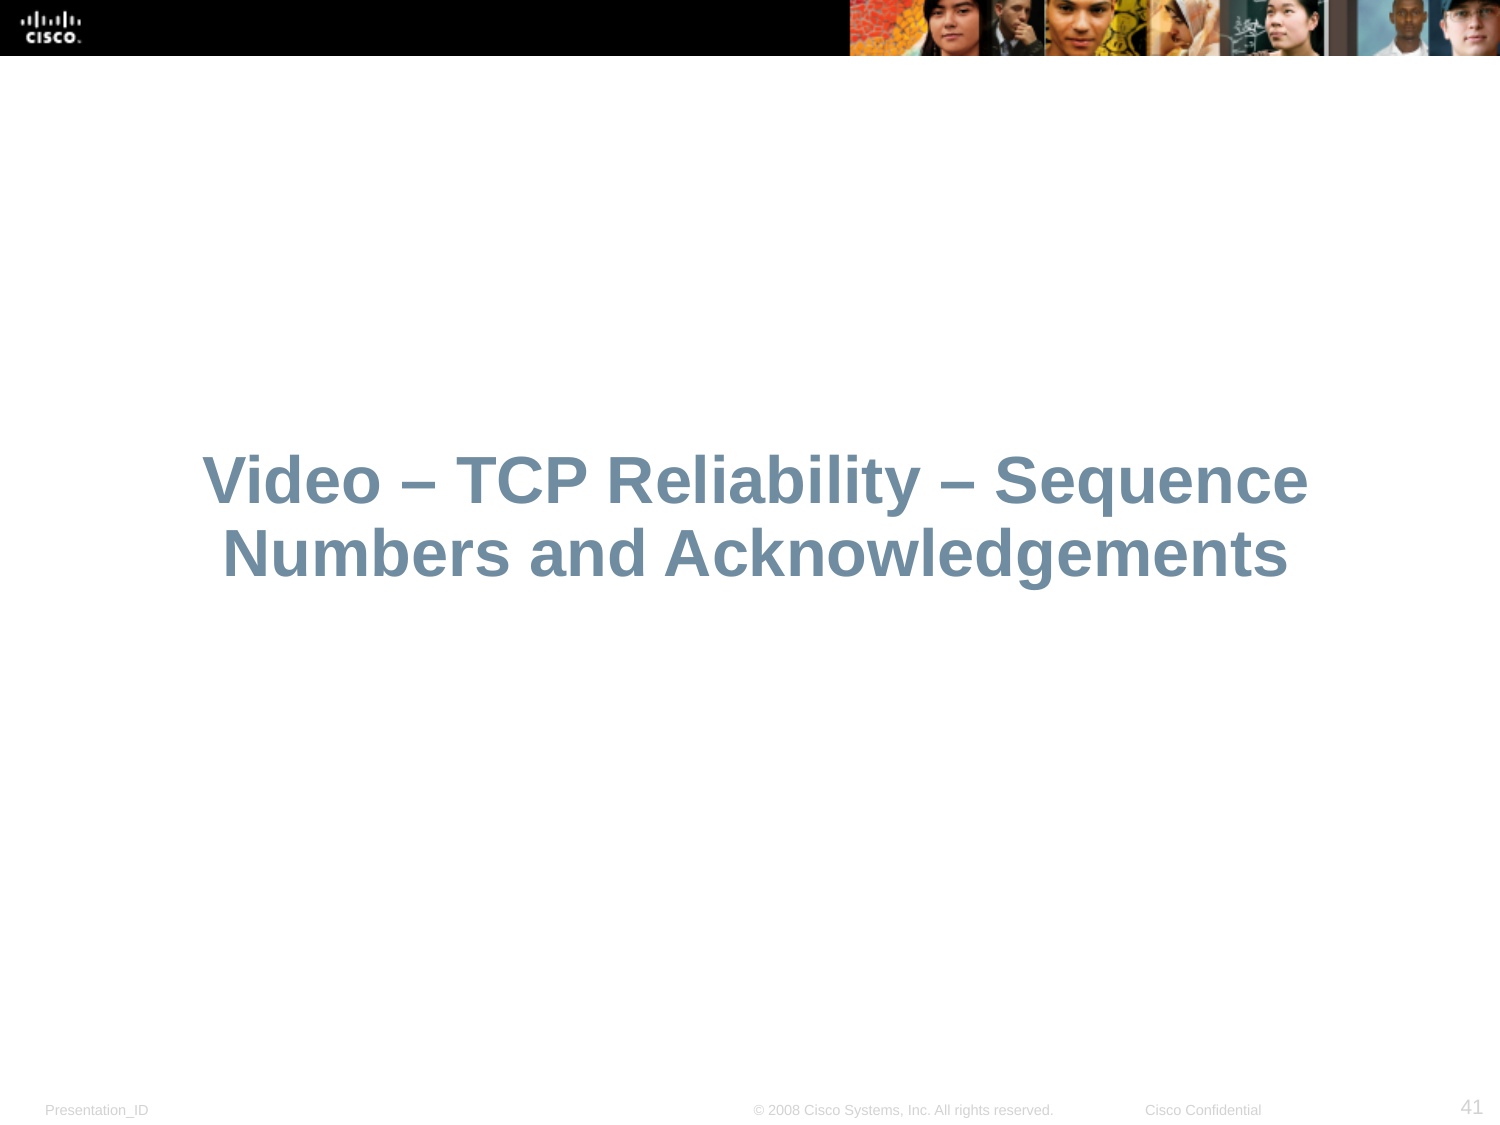

# Video – TCP Reliability – Sequence Numbers and Acknowledgements